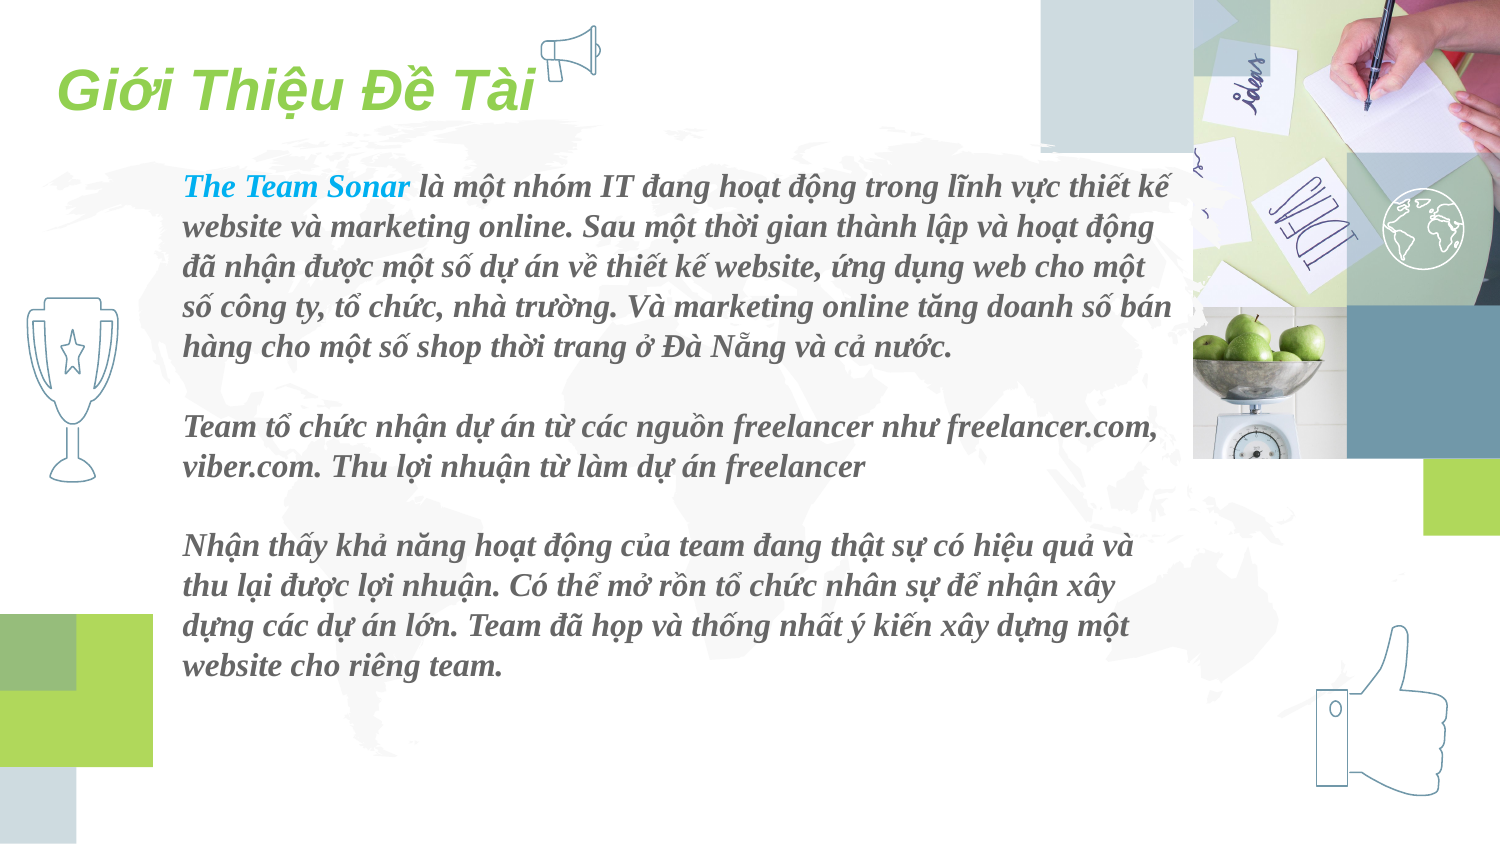

Giới Thiệu Đề Tài

The Team Sonar là một nhóm IT đang hoạt động trong lĩnh vực thiết kế website và marketing online. Sau một thời gian thành lập và hoạt động đã nhận được một số dự án về thiết kế website, ứng dụng web cho một số công ty, tổ chức, nhà trường. Và marketing online tăng doanh số bán hàng cho một số shop thời trang ở Đà Nẵng và cả nước.

Team tổ chức nhận dự án từ các nguồn freelancer như freelancer.com, viber.com. Thu lợi nhuận từ làm dự án freelancer

Nhận thấy khả năng hoạt động của team đang thật sự có hiệu quả và thu lại được lợi nhuận. Có thể mở rồn tổ chức nhân sự để nhận xây dựng các dự án lớn. Team đã họp và thống nhất ý kiến xây dựng một website cho riêng team.